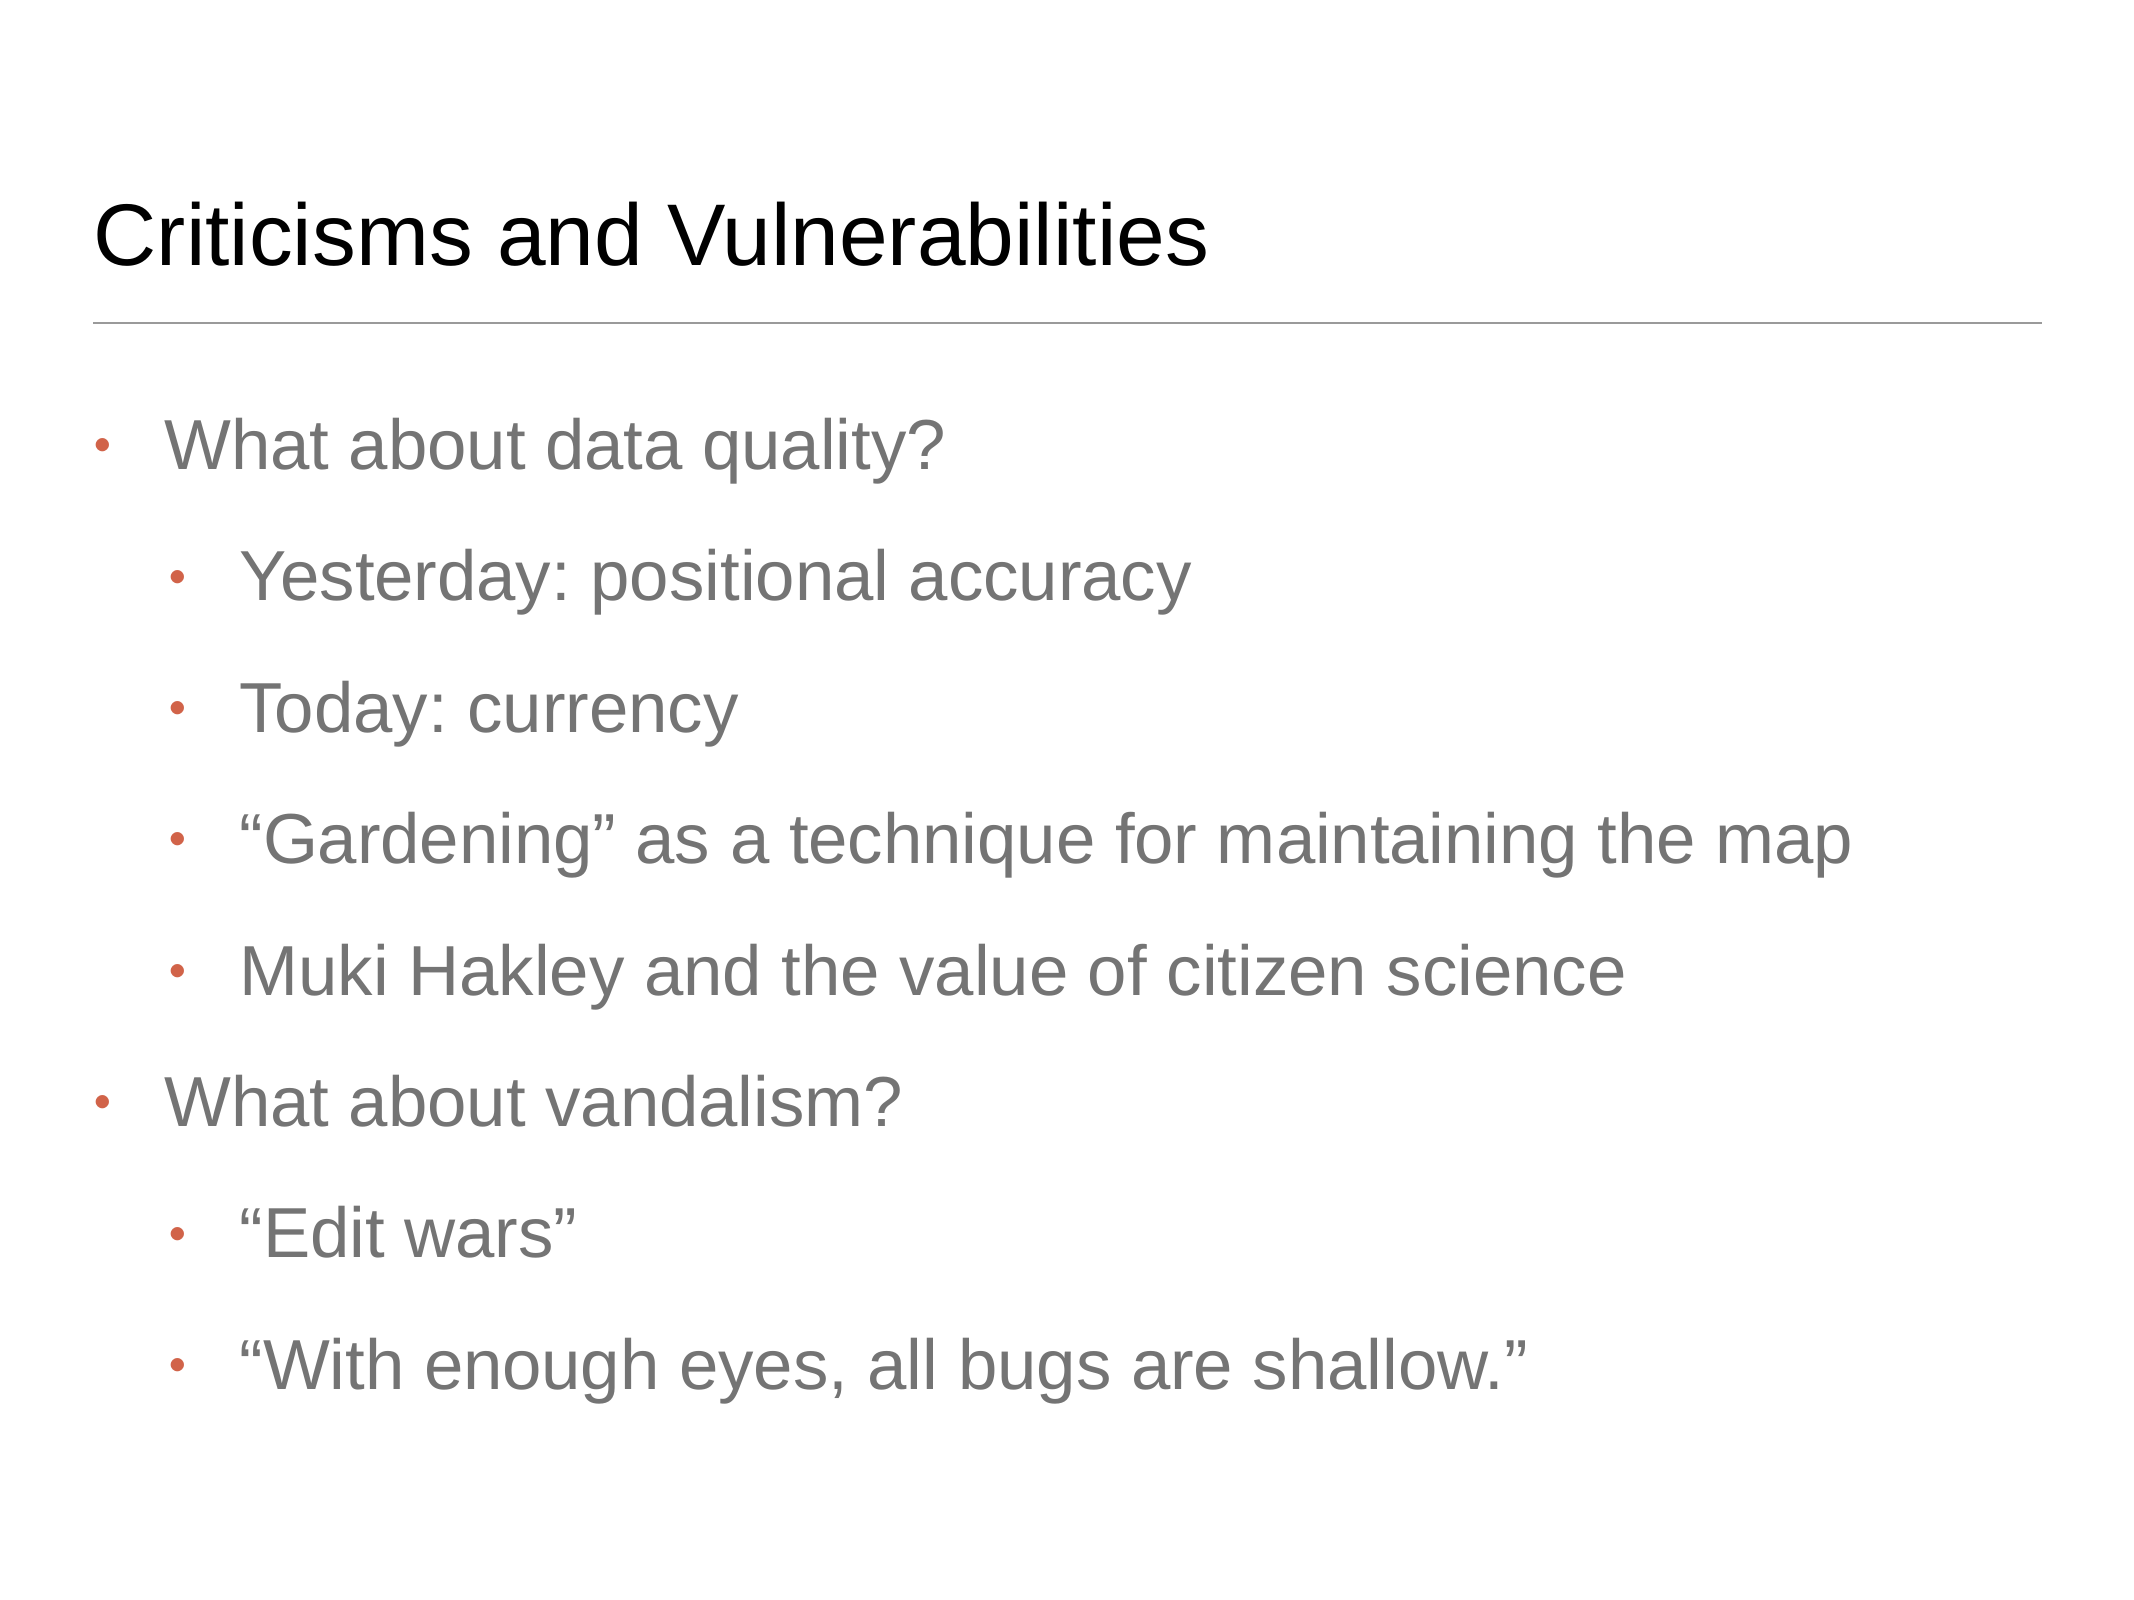

# Criticisms and Vulnerabilities
What about data quality?
Yesterday: positional accuracy
Today: currency
“Gardening” as a technique for maintaining the map
Muki Hakley and the value of citizen science
What about vandalism?
“Edit wars”
“With enough eyes, all bugs are shallow.”